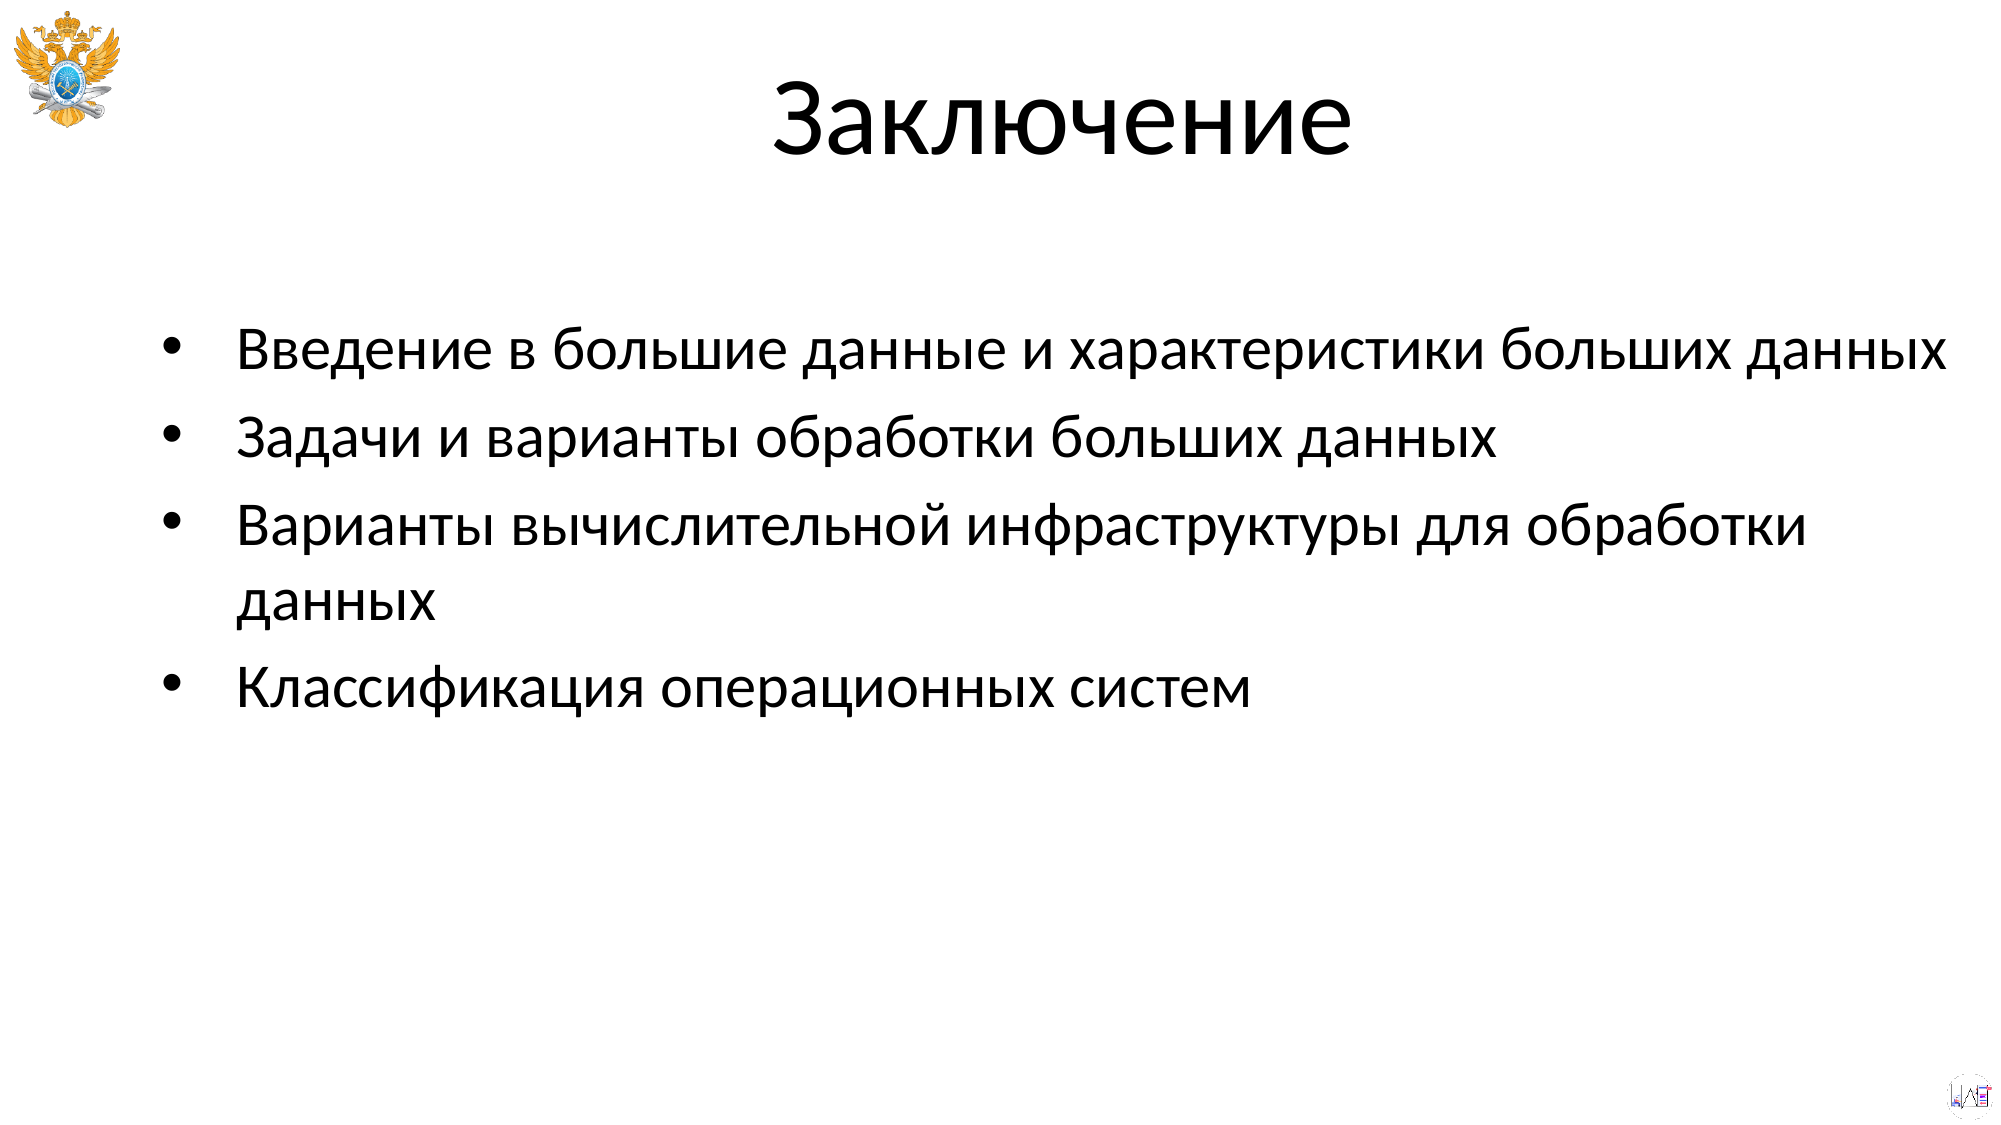

Заключение
Введение в большие данные и характеристики больших данных
Задачи и варианты обработки больших данных
Варианты вычислительной инфраструктуры для обработки данных
Классификация операционных систем